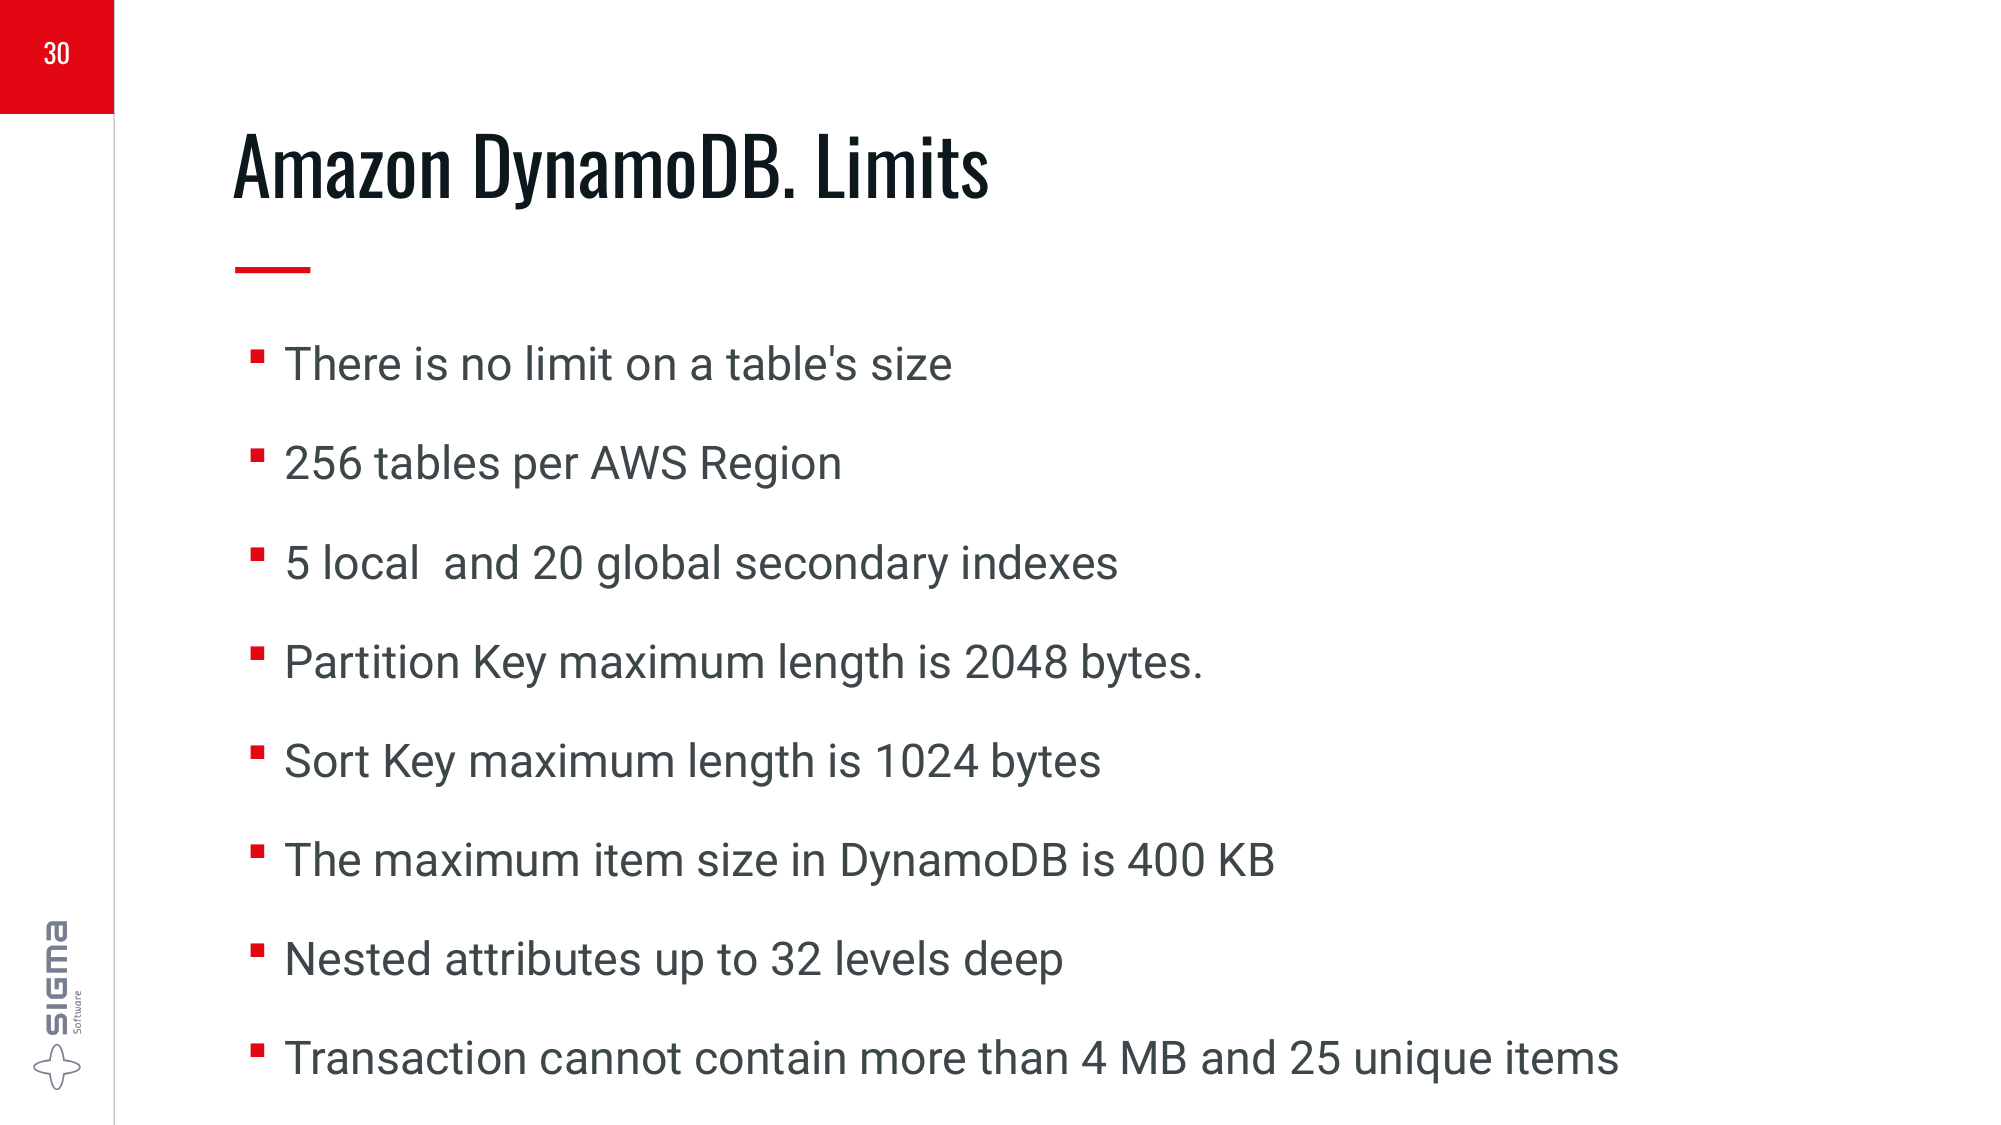

30
# Amazon DynamoDB. Limits —
There is no limit on a table's size
256 tables per AWS Region
5 local  and 20 global secondary indexes
Partition Key maximum length is 2048 bytes.
Sort Key maximum length is 1024 bytes
The maximum item size in DynamoDB is 400 KB
Nested attributes up to 32 levels deep
Transaction cannot contain more than 4 MB and 25 unique items